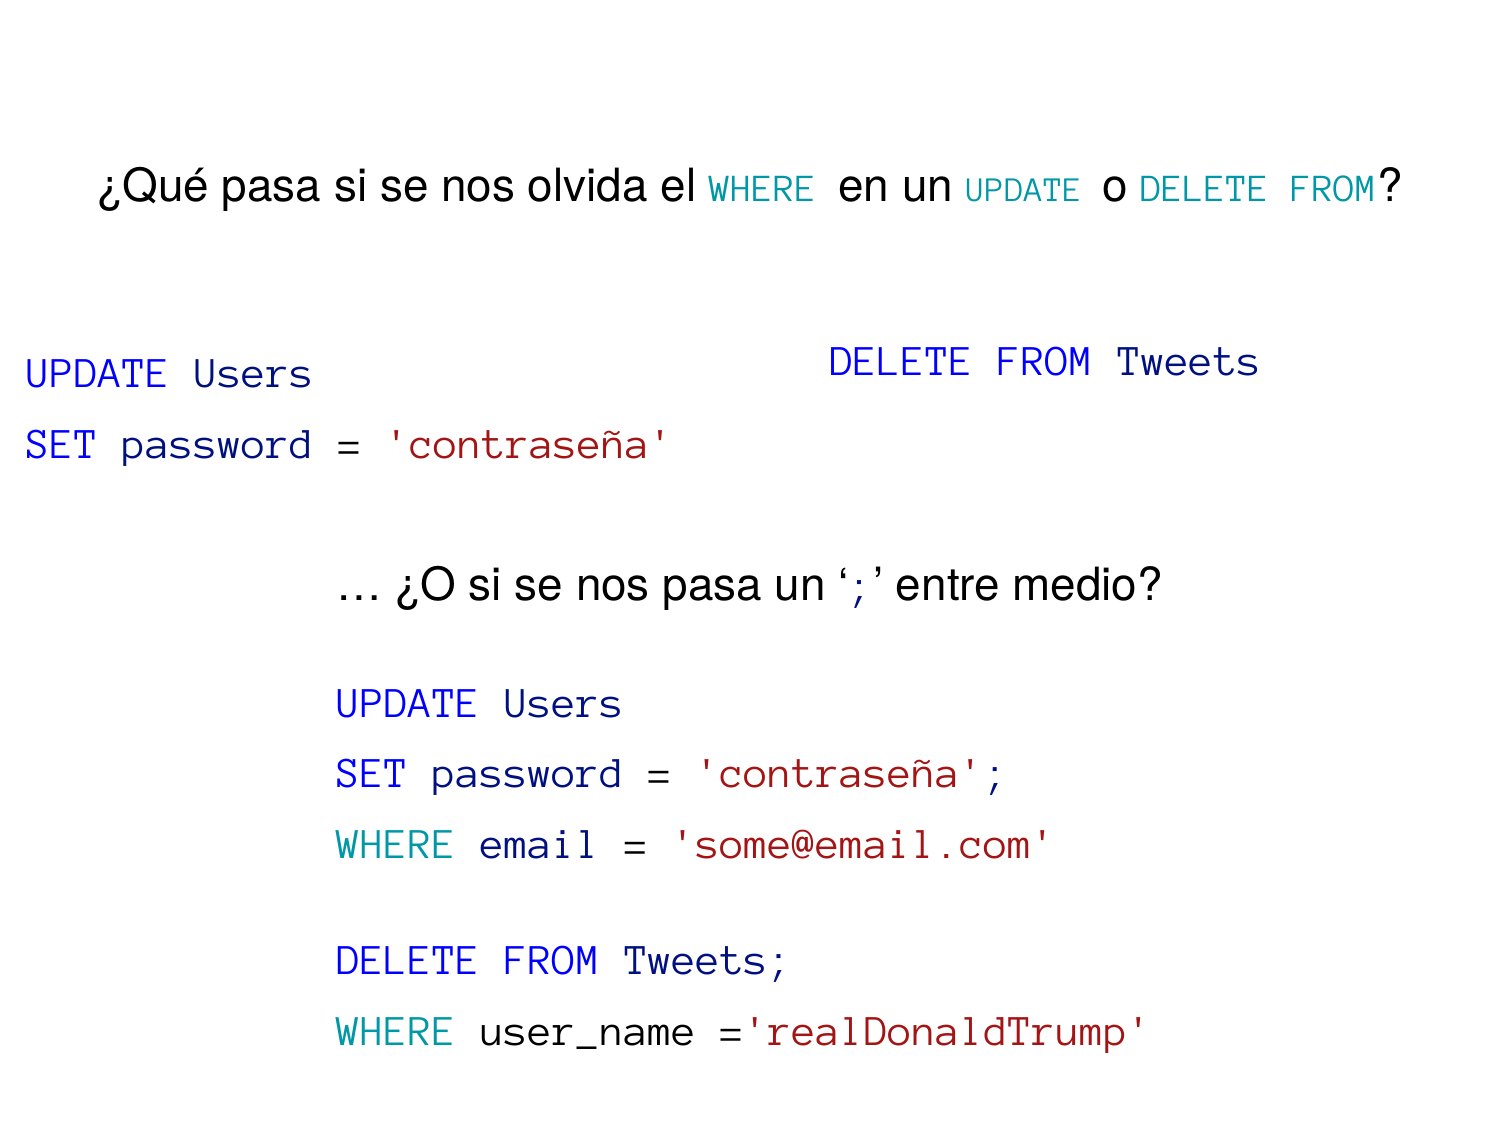

¿Qué pasa si se nos olvida el WHERE en un UPDATE o DELETE FROM?
UPDATE Users
SET password = 'contraseña'

DELETE FROM Tweets

… ¿O si se nos pasa un ‘;’ entre medio?
UPDATE Users
SET password = 'contraseña';
WHERE email = 'some@email.com'

DELETE FROM Tweets;
WHERE user_name ='realDonaldTrump'